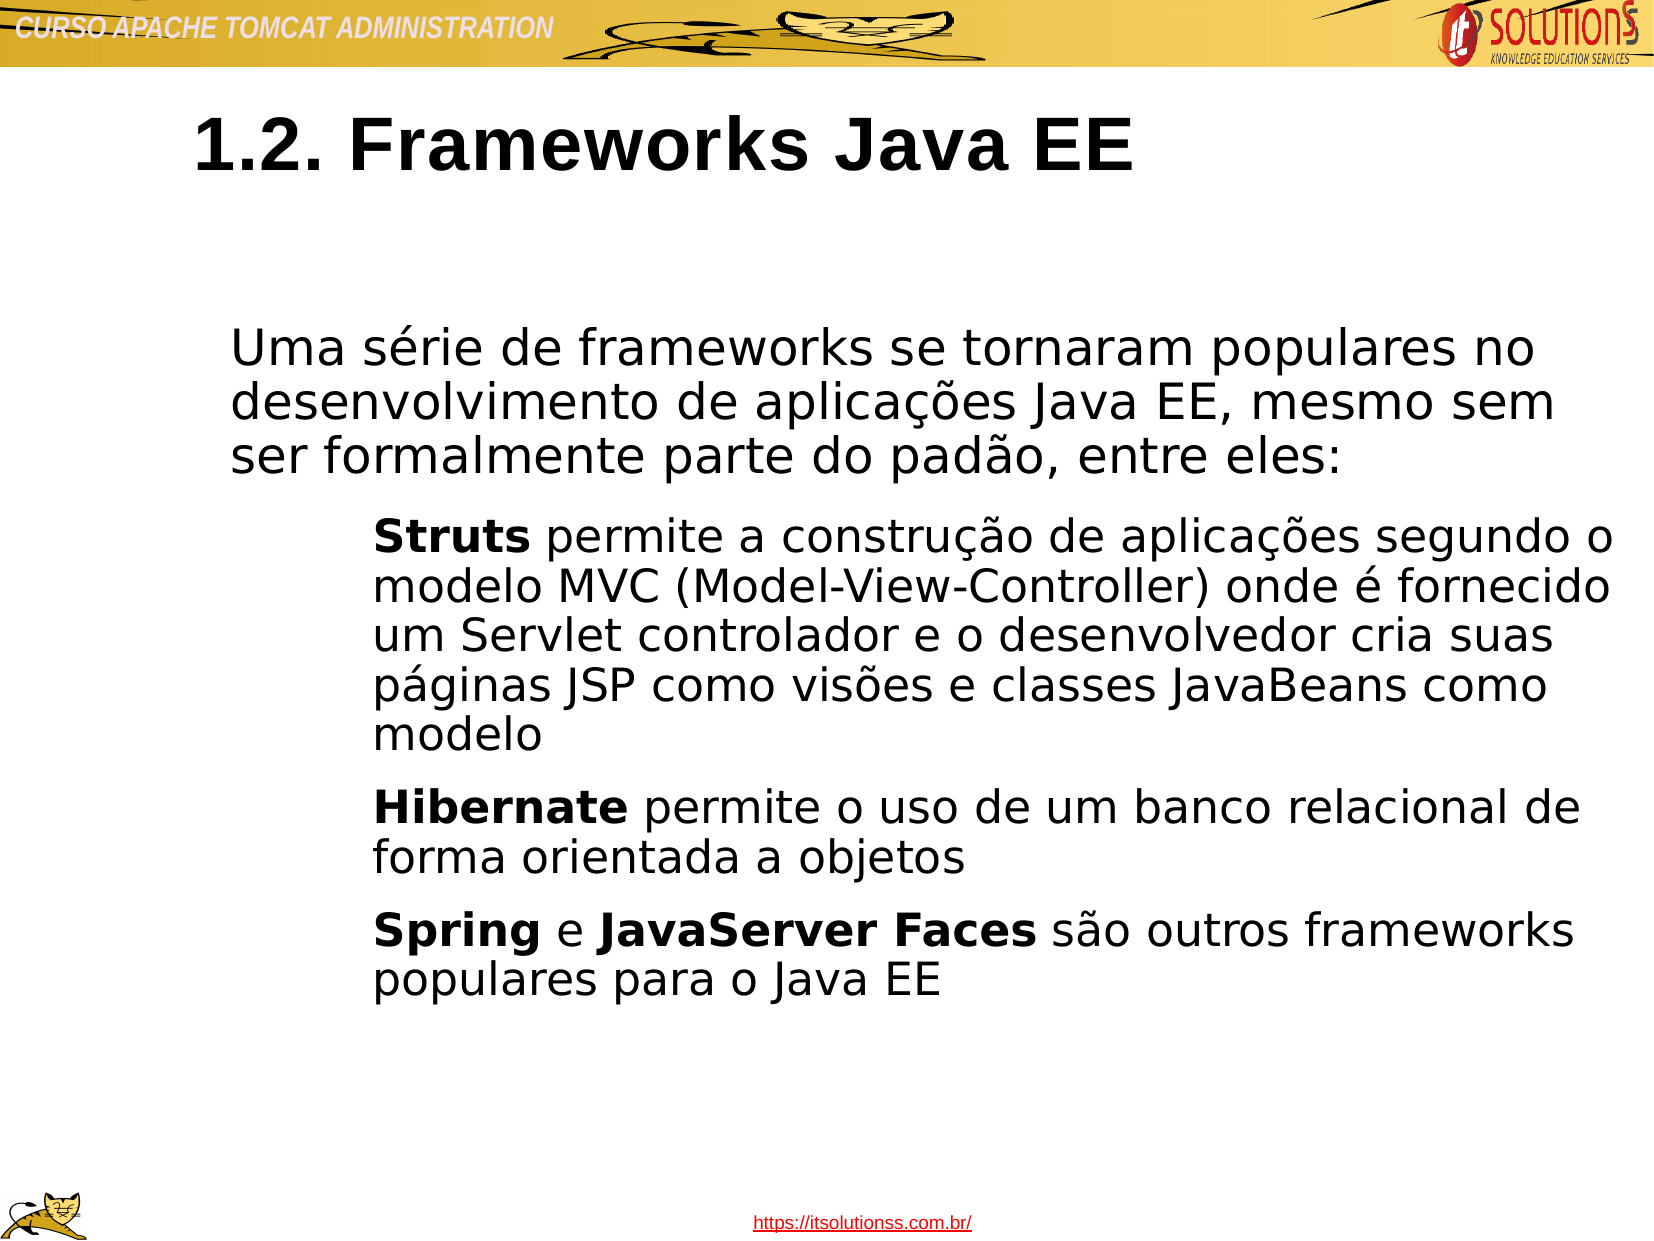

1.2. Frameworks Java EE
Uma série de frameworks se tornaram populares no desenvolvimento de aplicações Java EE, mesmo sem ser formalmente parte do padão, entre eles:
Struts permite a construção de aplicações segundo o modelo MVC (Model-View-Controller) onde é fornecido um Servlet controlador e o desenvolvedor cria suas páginas JSP como visões e classes JavaBeans como modelo
Hibernate permite o uso de um banco relacional de forma orientada a objetos
Spring e JavaServer Faces são outros frameworks populares para o Java EE